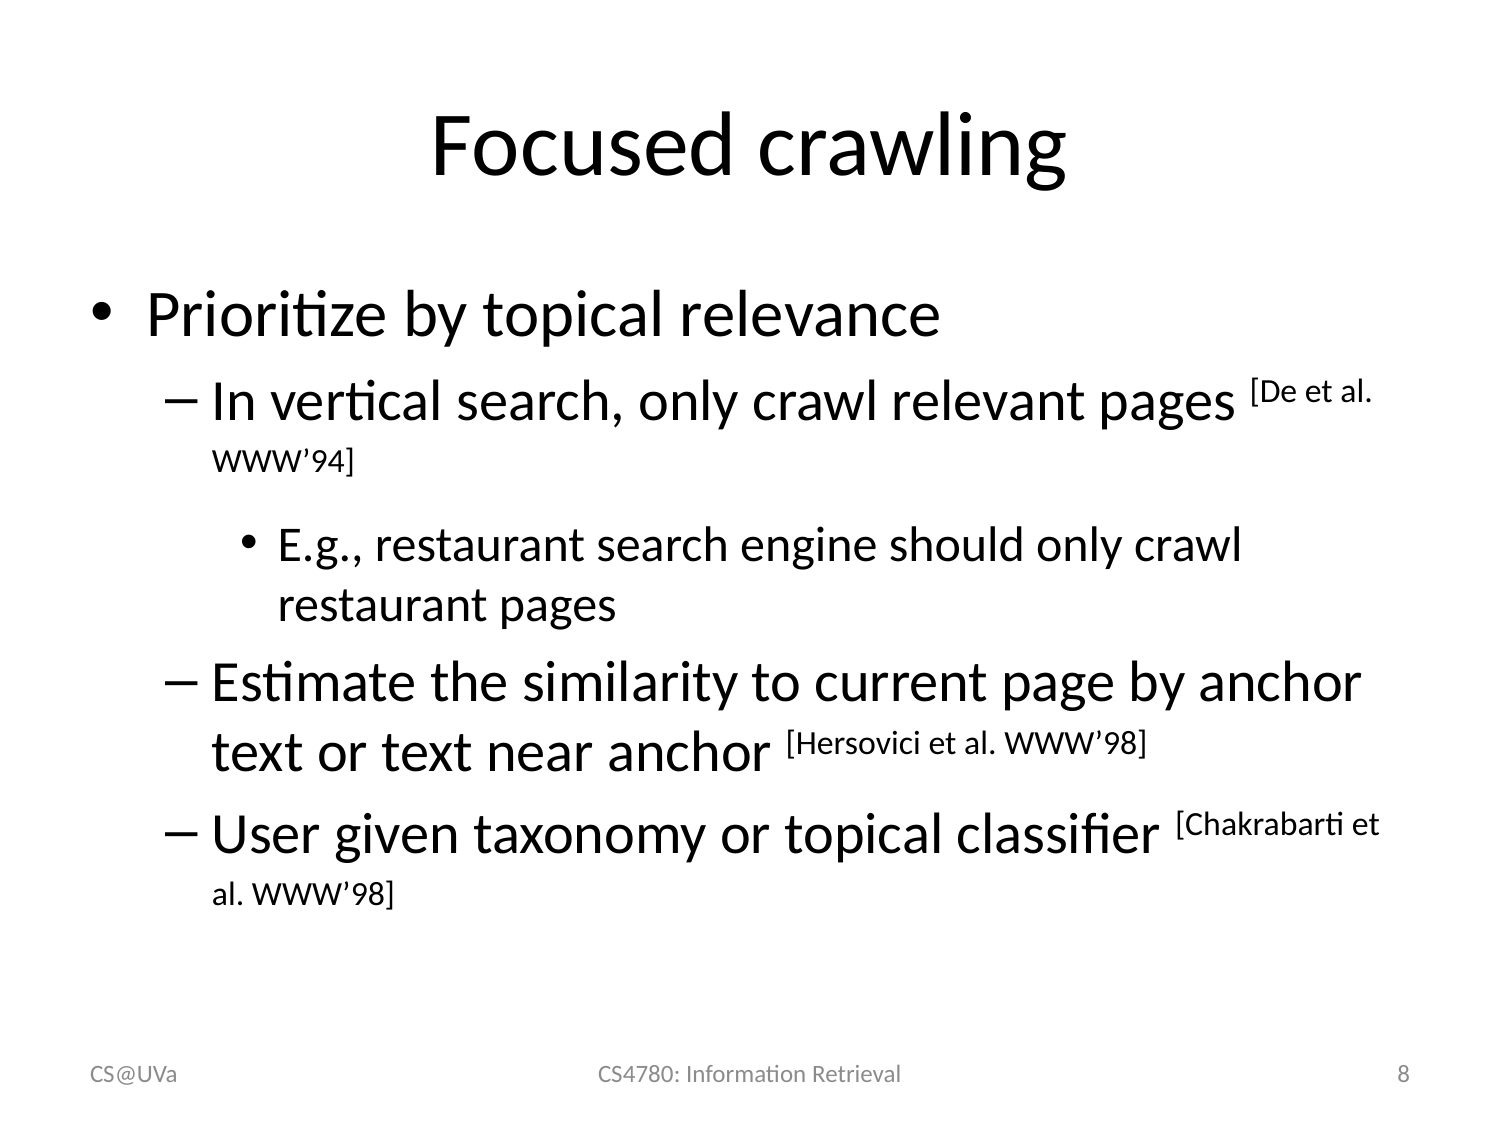

# Focused crawling
Prioritize by topical relevance
In vertical search, only crawl relevant pages [De et al. WWW’94]
E.g., restaurant search engine should only crawl restaurant pages
Estimate the similarity to current page by anchor text or text near anchor [Hersovici et al. WWW’98]
User given taxonomy or topical classifier [Chakrabarti et al. WWW’98]
CS@UVa
CS4780: Information Retrieval
8